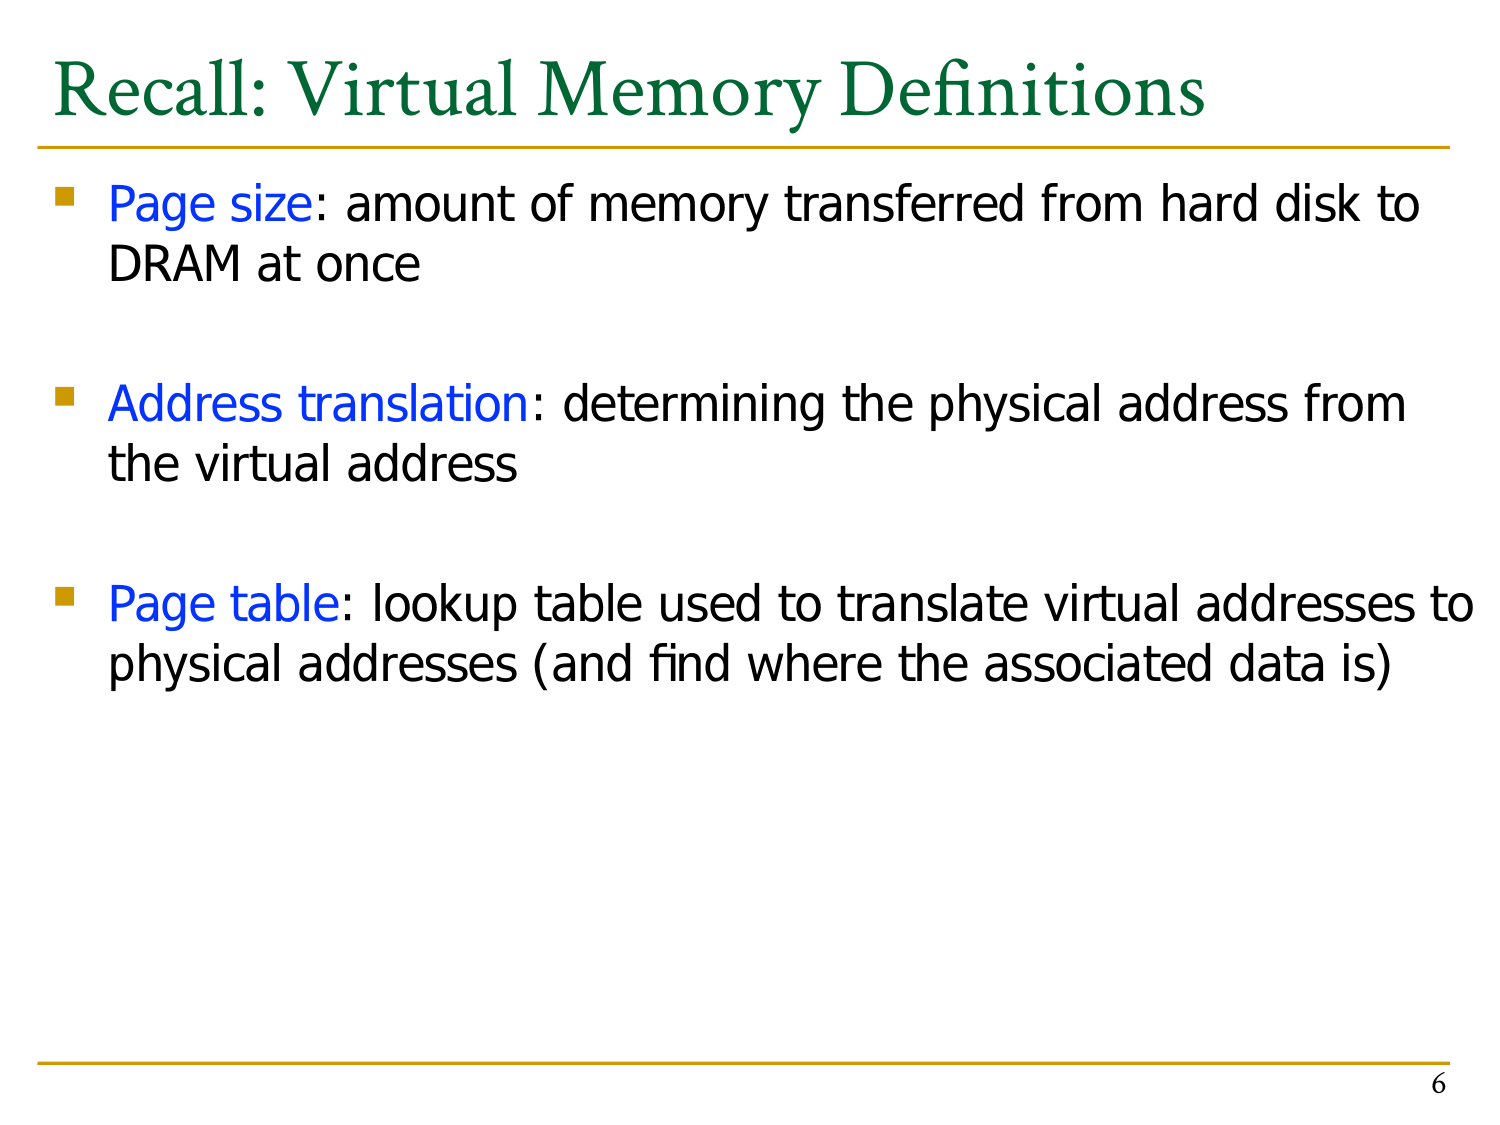

# Recall: Virtual Memory Definitions

Page size: amount of memory transferred from hard disk to DRAM at once

Address translation: determining the physical address from the virtual address

Page table: lookup table used to translate virtual addresses to physical addresses (and find where the associated data is)

6